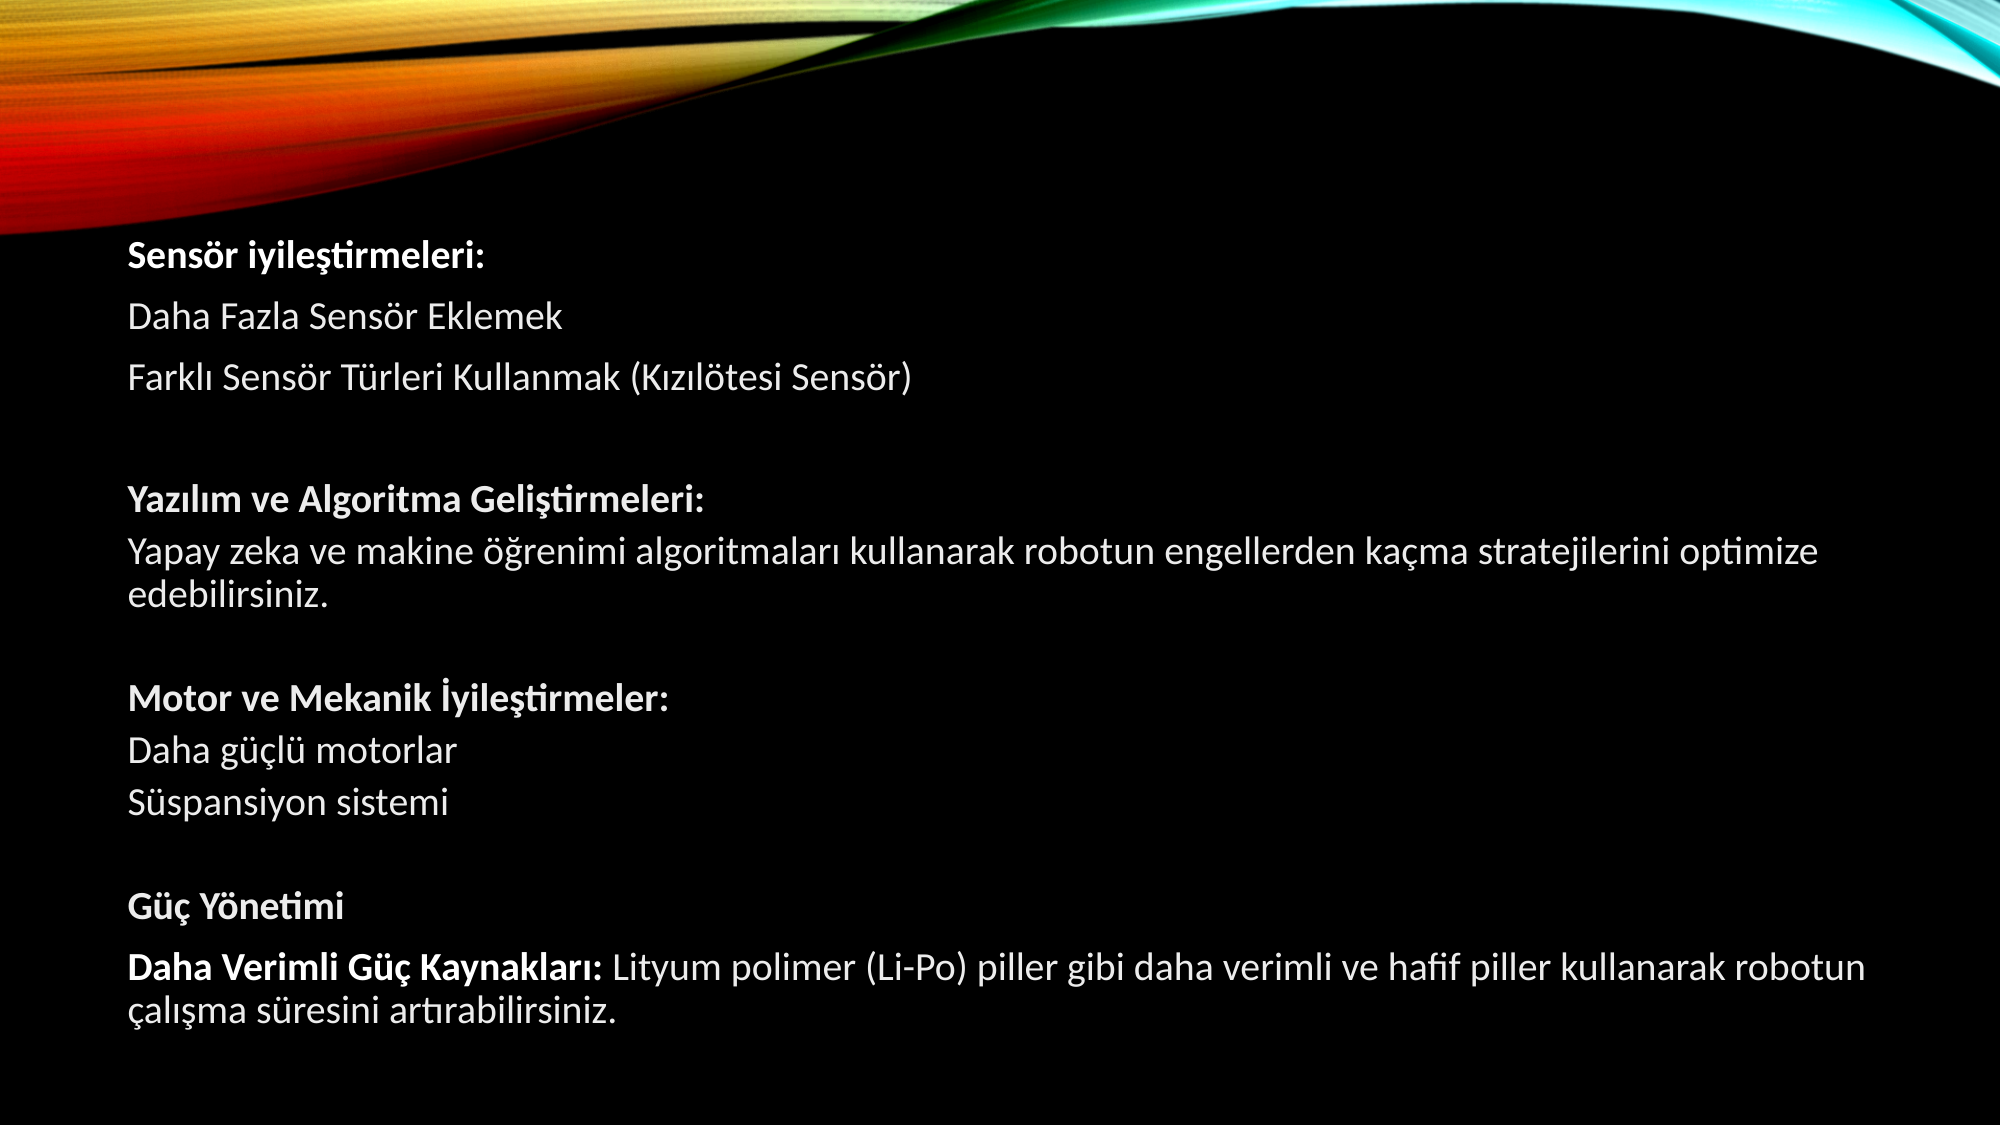

Sensör iyileştirmeleri:
Daha Fazla Sensör Eklemek
Farklı Sensör Türleri Kullanmak (Kızılötesi Sensör)

Yazılım ve Algoritma Geliştirmeleri:
Yapay zeka ve makine öğrenimi algoritmaları kullanarak robotun engellerden kaçma stratejilerini optimize edebilirsiniz.

Motor ve Mekanik İyileştirmeler:
Daha güçlü motorlar
Süspansiyon sistemi

Güç Yönetimi
Daha Verimli Güç Kaynakları: Lityum polimer (Li-Po) piller gibi daha verimli ve hafif piller kullanarak robotun çalışma süresini artırabilirsiniz.